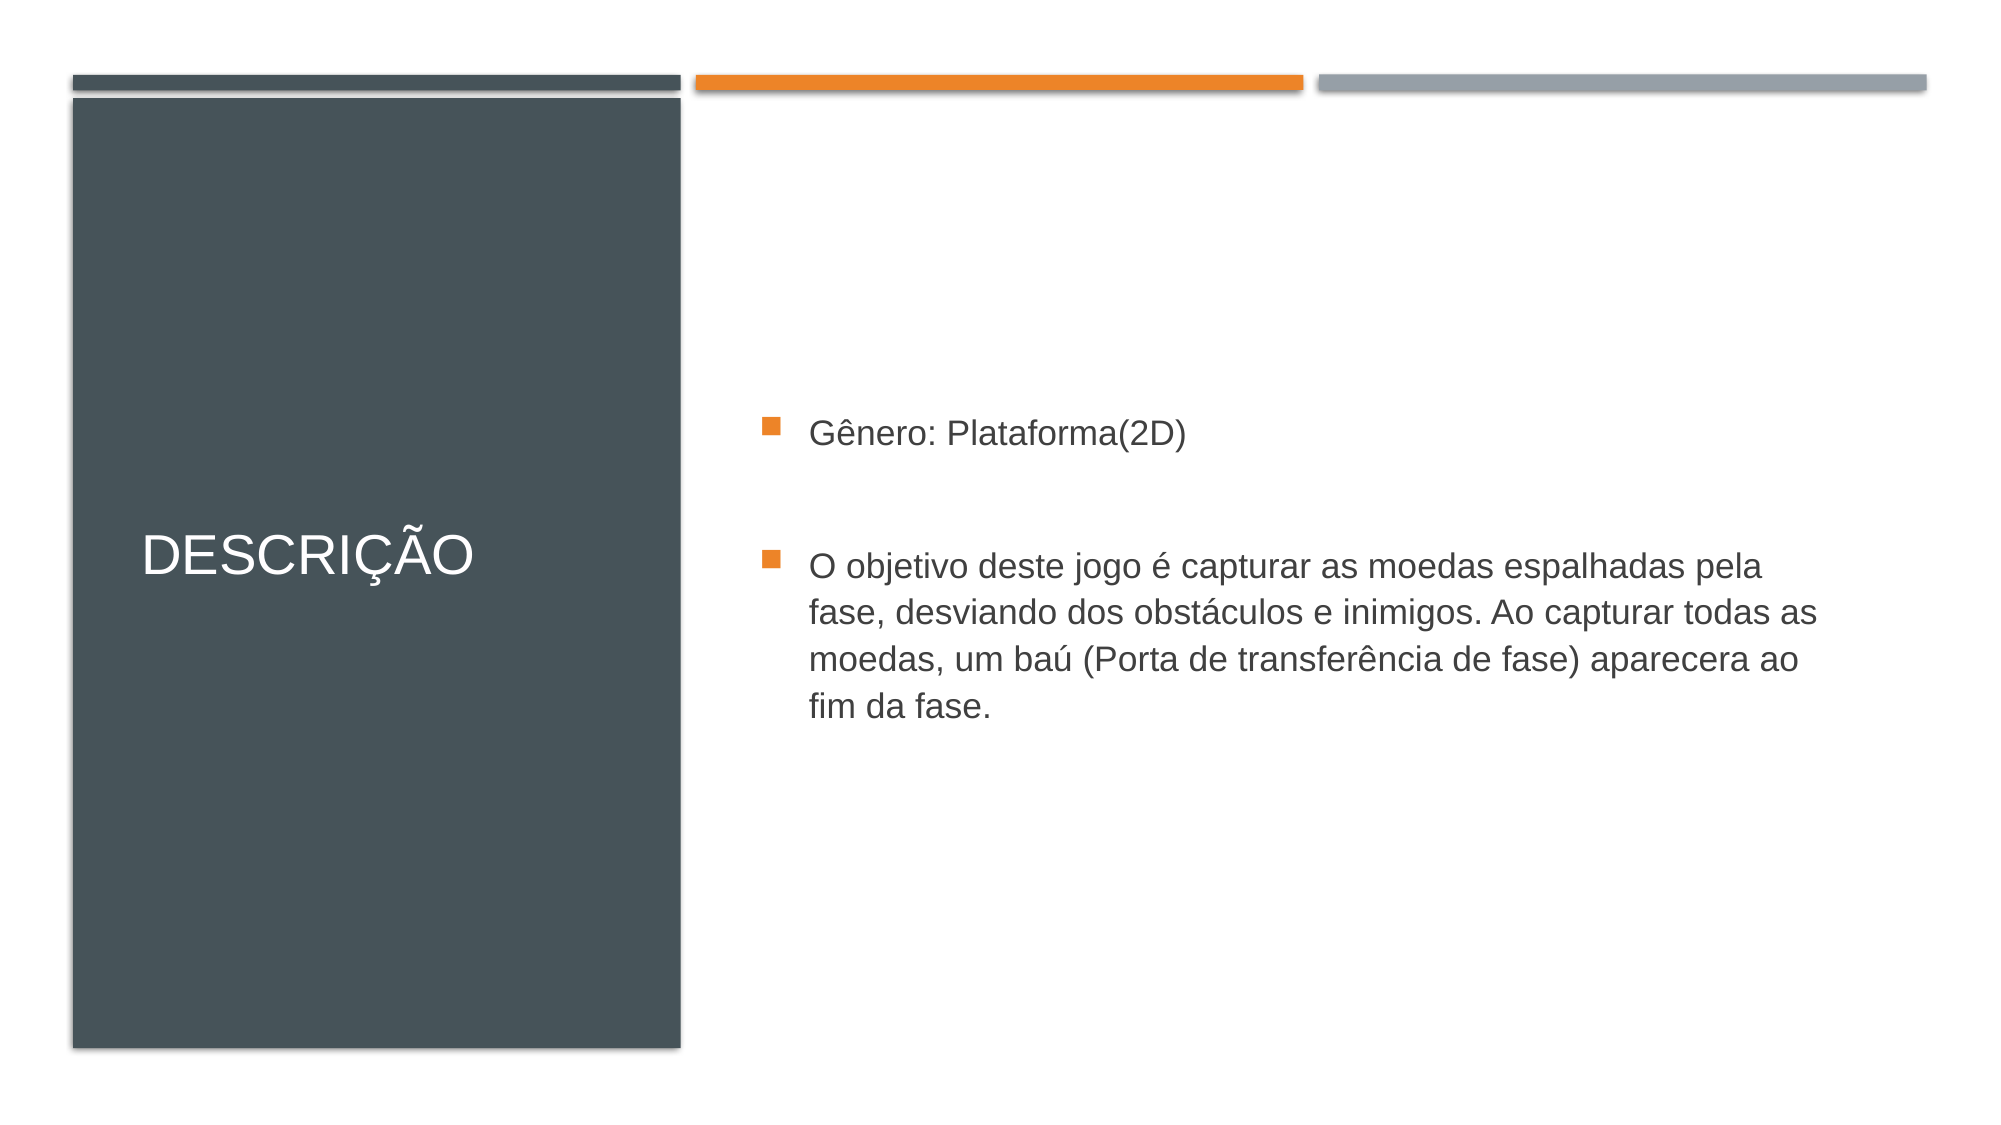

# Descrição
Gênero: Plataforma(2D)

O objetivo deste jogo é capturar as moedas espalhadas pela fase, desviando dos obstáculos e inimigos. Ao capturar todas as moedas, um baú (Porta de transferência de fase) aparecera ao fim da fase.